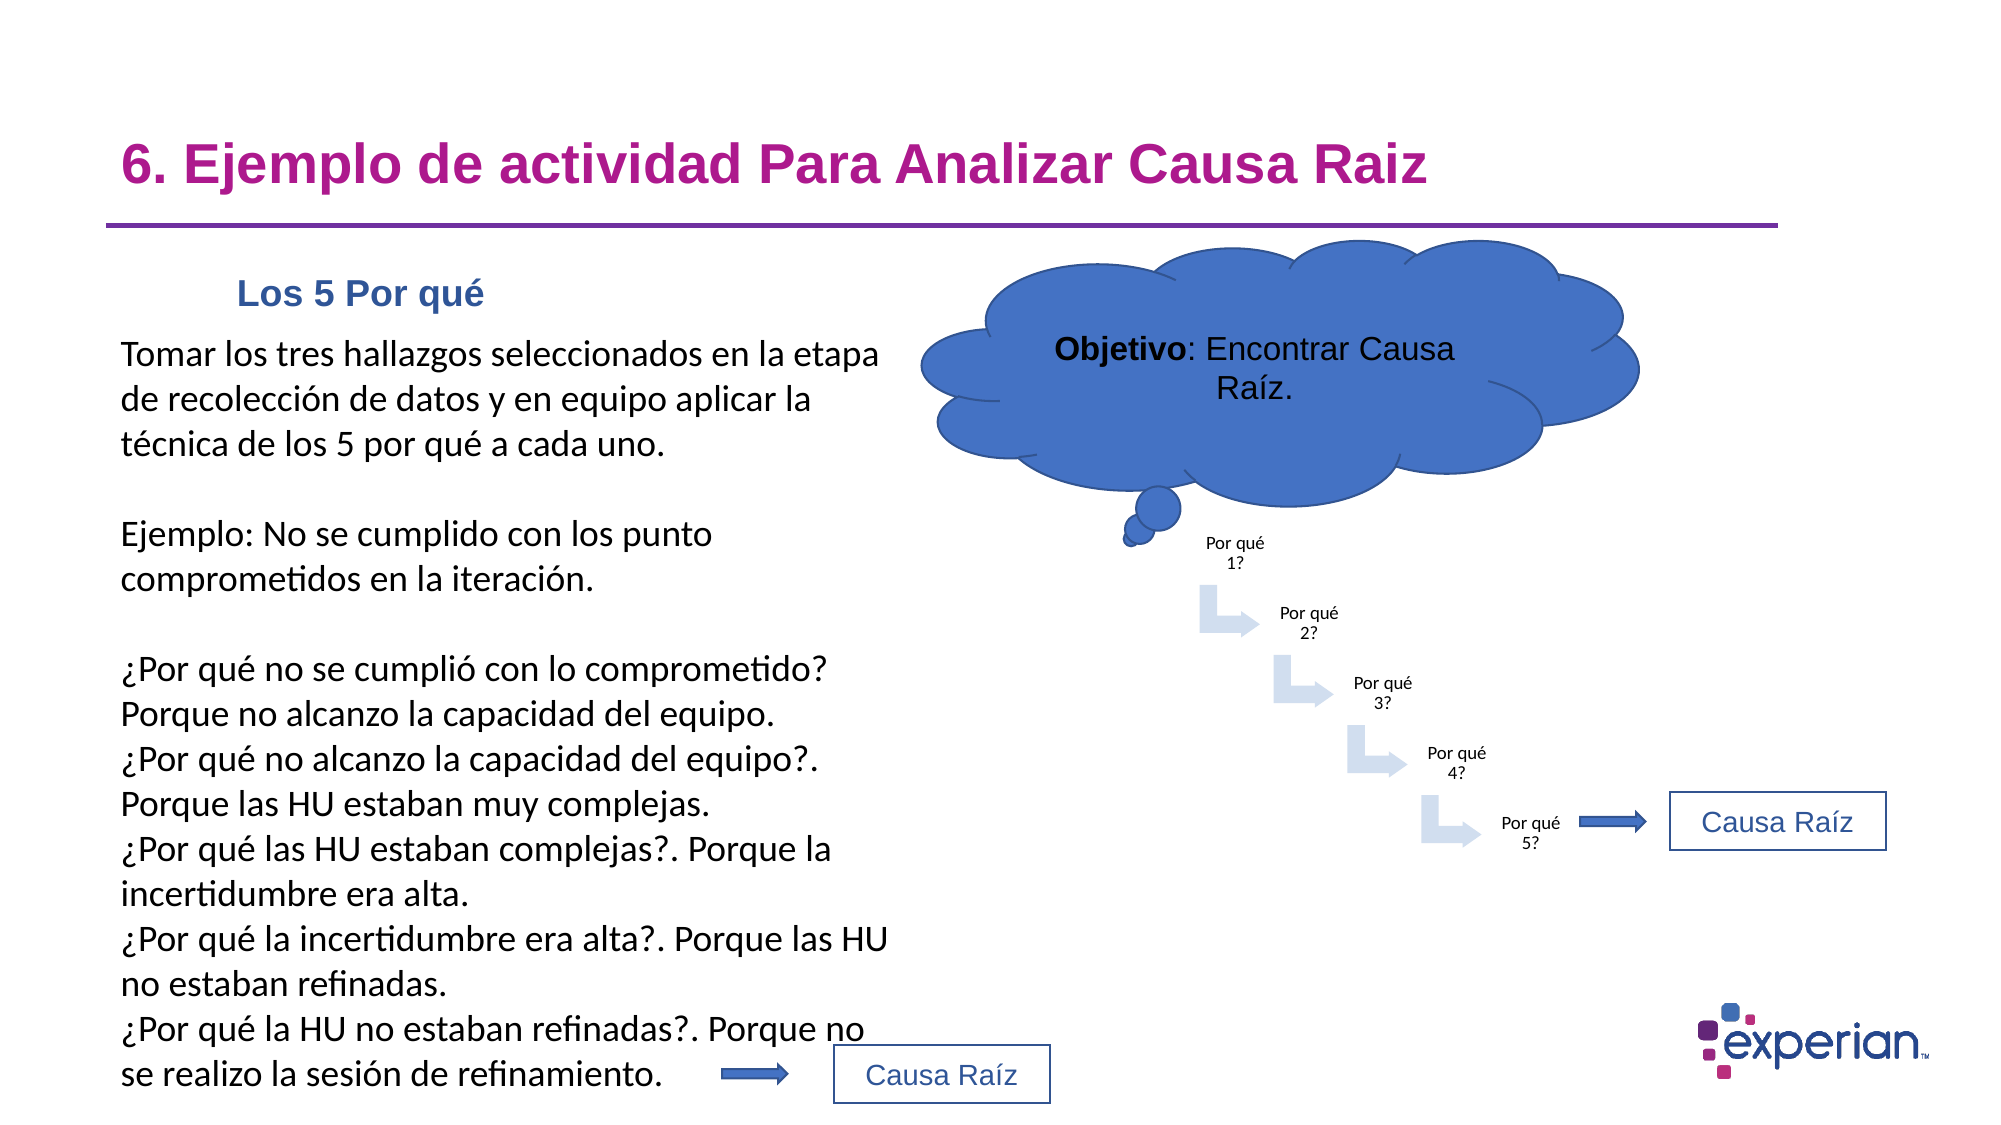

# 6. Ejemplo de actividad Para Analizar Causa Raiz
Objetivo: Encontrar Causa Raíz.
Los 5 Por qué
Tomar los tres hallazgos seleccionados en la etapa de recolección de datos y en equipo aplicar la técnica de los 5 por qué a cada uno.

Ejemplo: No se cumplido con los punto comprometidos en la iteración.

¿Por qué no se cumplió con lo comprometido? Porque no alcanzo la capacidad del equipo.
¿Por qué no alcanzo la capacidad del equipo?. Porque las HU estaban muy complejas.
¿Por qué las HU estaban complejas?. Porque la incertidumbre era alta.
¿Por qué la incertidumbre era alta?. Porque las HU no estaban refinadas.
¿Por qué la HU no estaban refinadas?. Porque no se realizo la sesión de refinamiento.

Por qué 1?
Por qué 2?
Por qué 3?
Por qué 4?
Por qué 5?
Causa Raíz

Causa Raíz